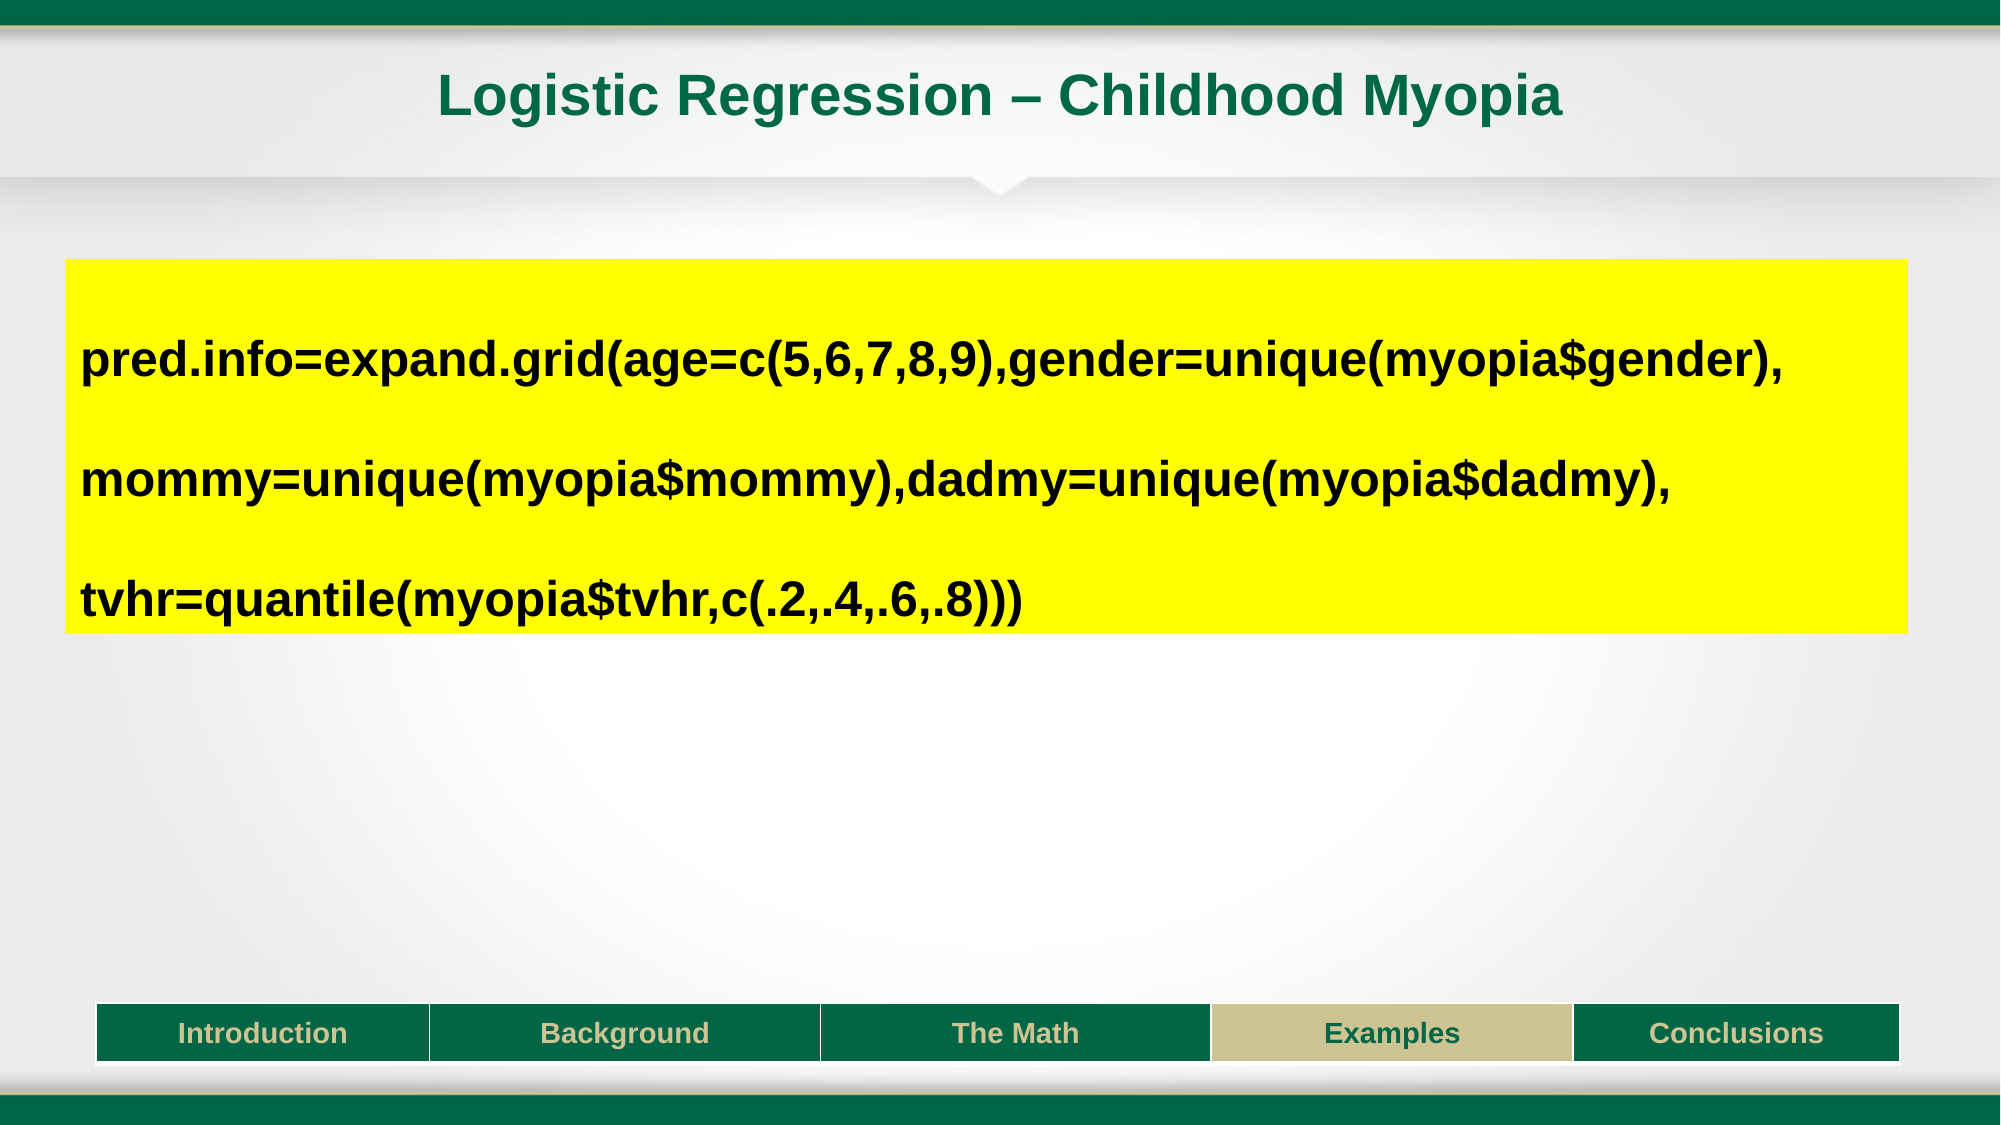

# Logistic Regression – Childhood Myopia
pred.info=expand.grid(age=c(5,6,7,8,9),gender=unique(myopia$gender),
mommy=unique(myopia$mommy),dadmy=unique(myopia$dadmy),
tvhr=quantile(myopia$tvhr,c(.2,.4,.6,.8)))
| Introduction | Background | The Math | Examples | Conclusions |
| --- | --- | --- | --- | --- |